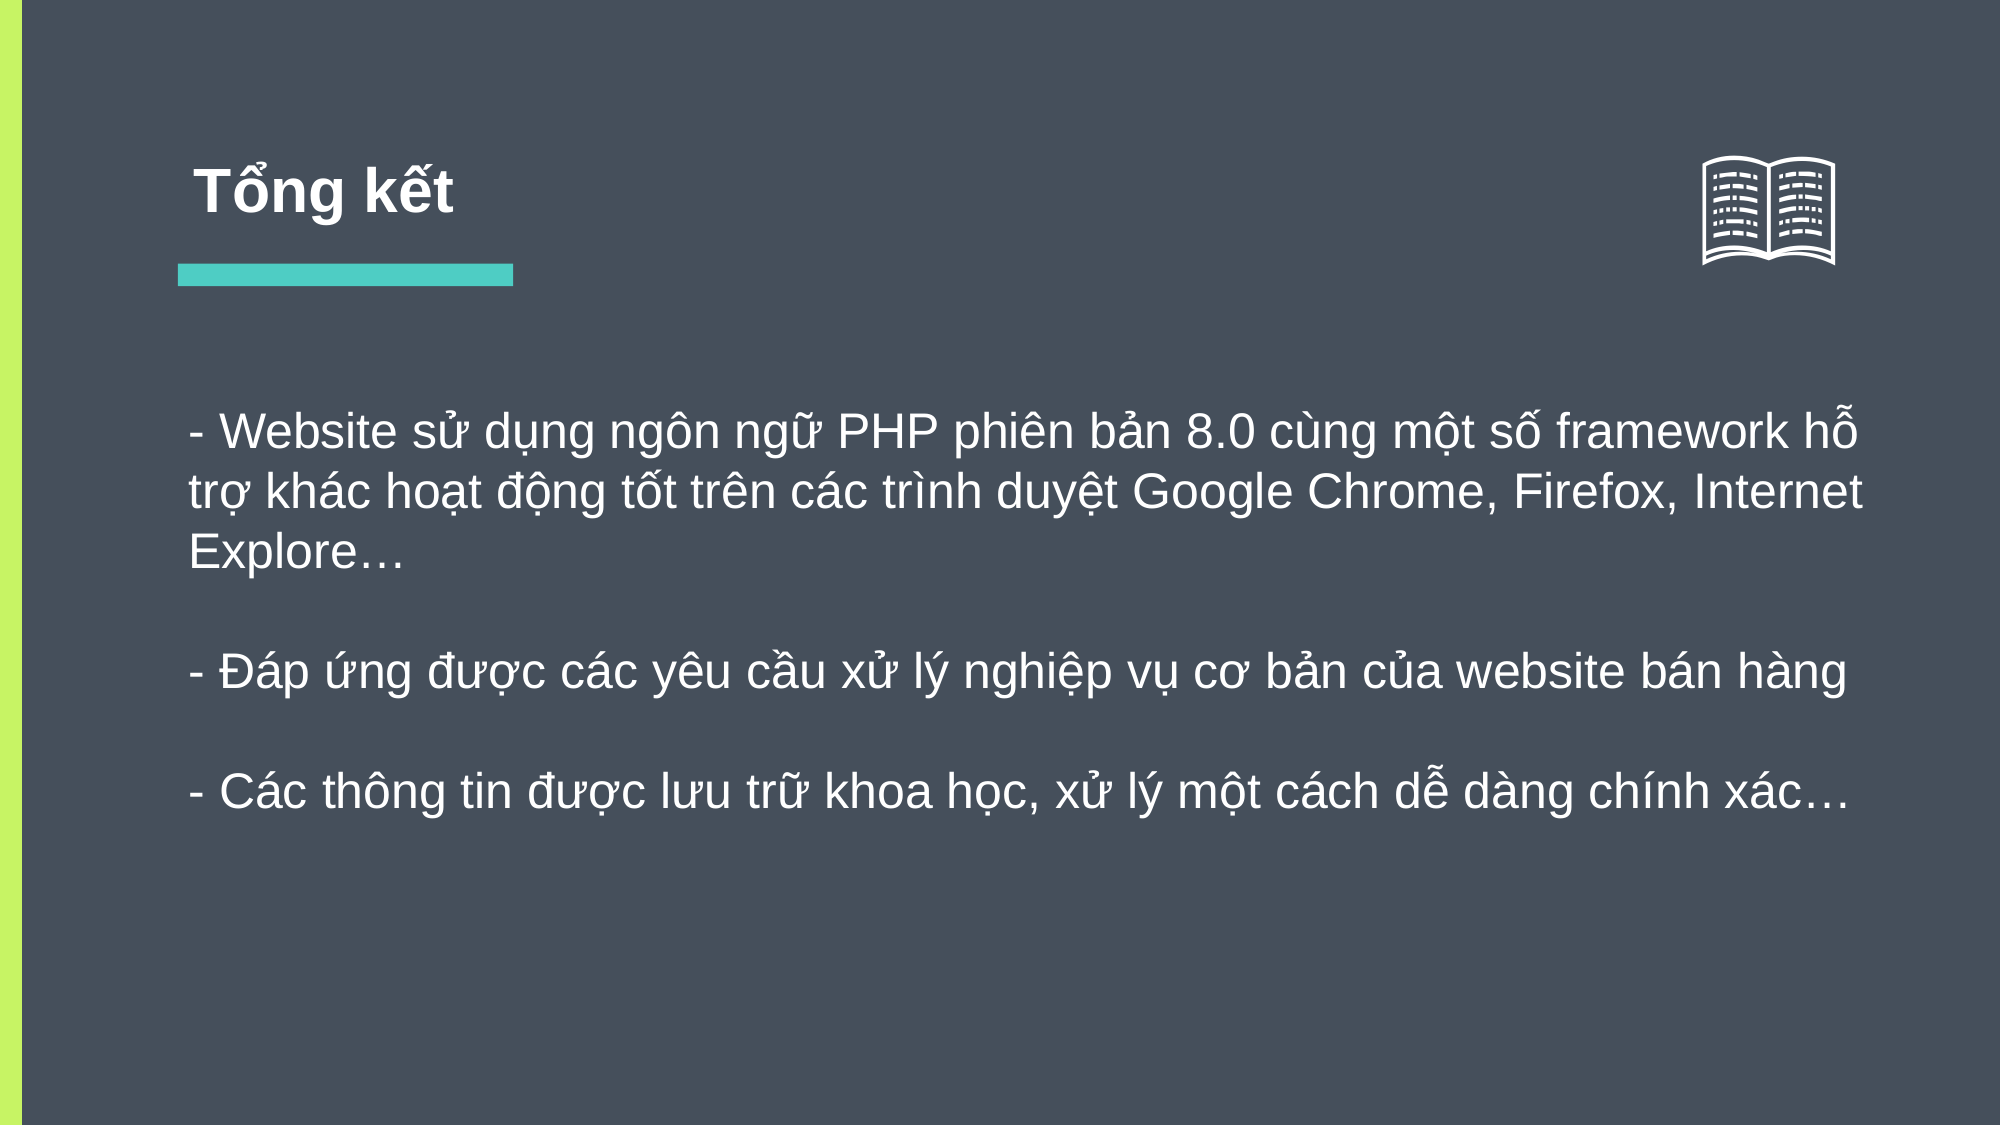

📖
# Tổng kết
- Website sử dụng ngôn ngữ PHP phiên bản 8.0 cùng một số framework hỗ trợ khác hoạt động tốt trên các trình duyệt Google Chrome, Firefox, Internet Explore…

- Đáp ứng được các yêu cầu xử lý nghiệp vụ cơ bản của website bán hàng

- Các thông tin được lưu trữ khoa học, xử lý một cách dễ dàng chính xác…